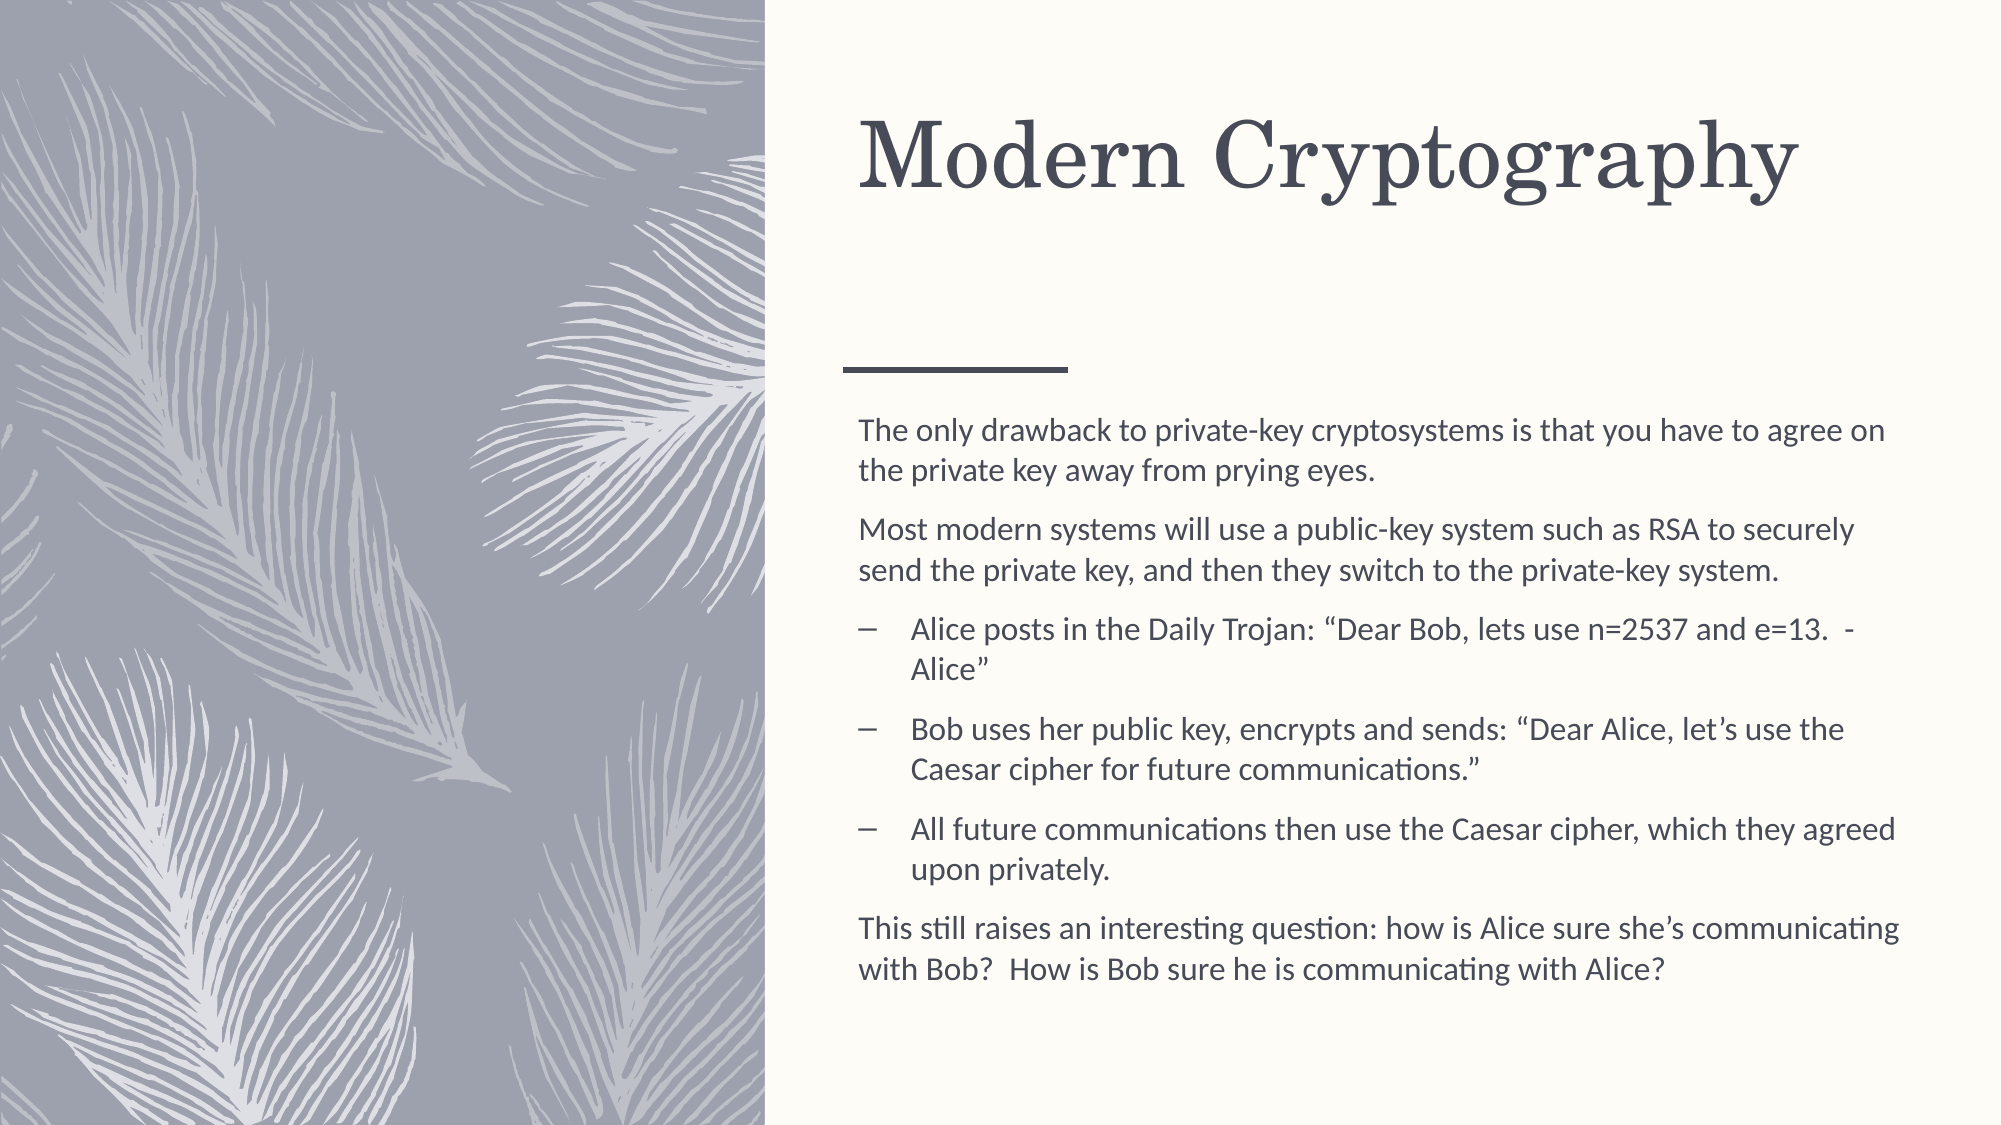

# Modern Cryptography
The only drawback to private-key cryptosystems is that you have to agree on the private key away from prying eyes.
Most modern systems will use a public-key system such as RSA to securely send the private key, and then they switch to the private-key system.
Alice posts in the Daily Trojan: “Dear Bob, lets use n=2537 and e=13.  - Alice”
Bob uses her public key, encrypts and sends: “Dear Alice, let’s use the Caesar cipher for future communications.”
All future communications then use the Caesar cipher, which they agreed upon privately.
This still raises an interesting question: how is Alice sure she’s communicating with Bob?  How is Bob sure he is communicating with Alice?